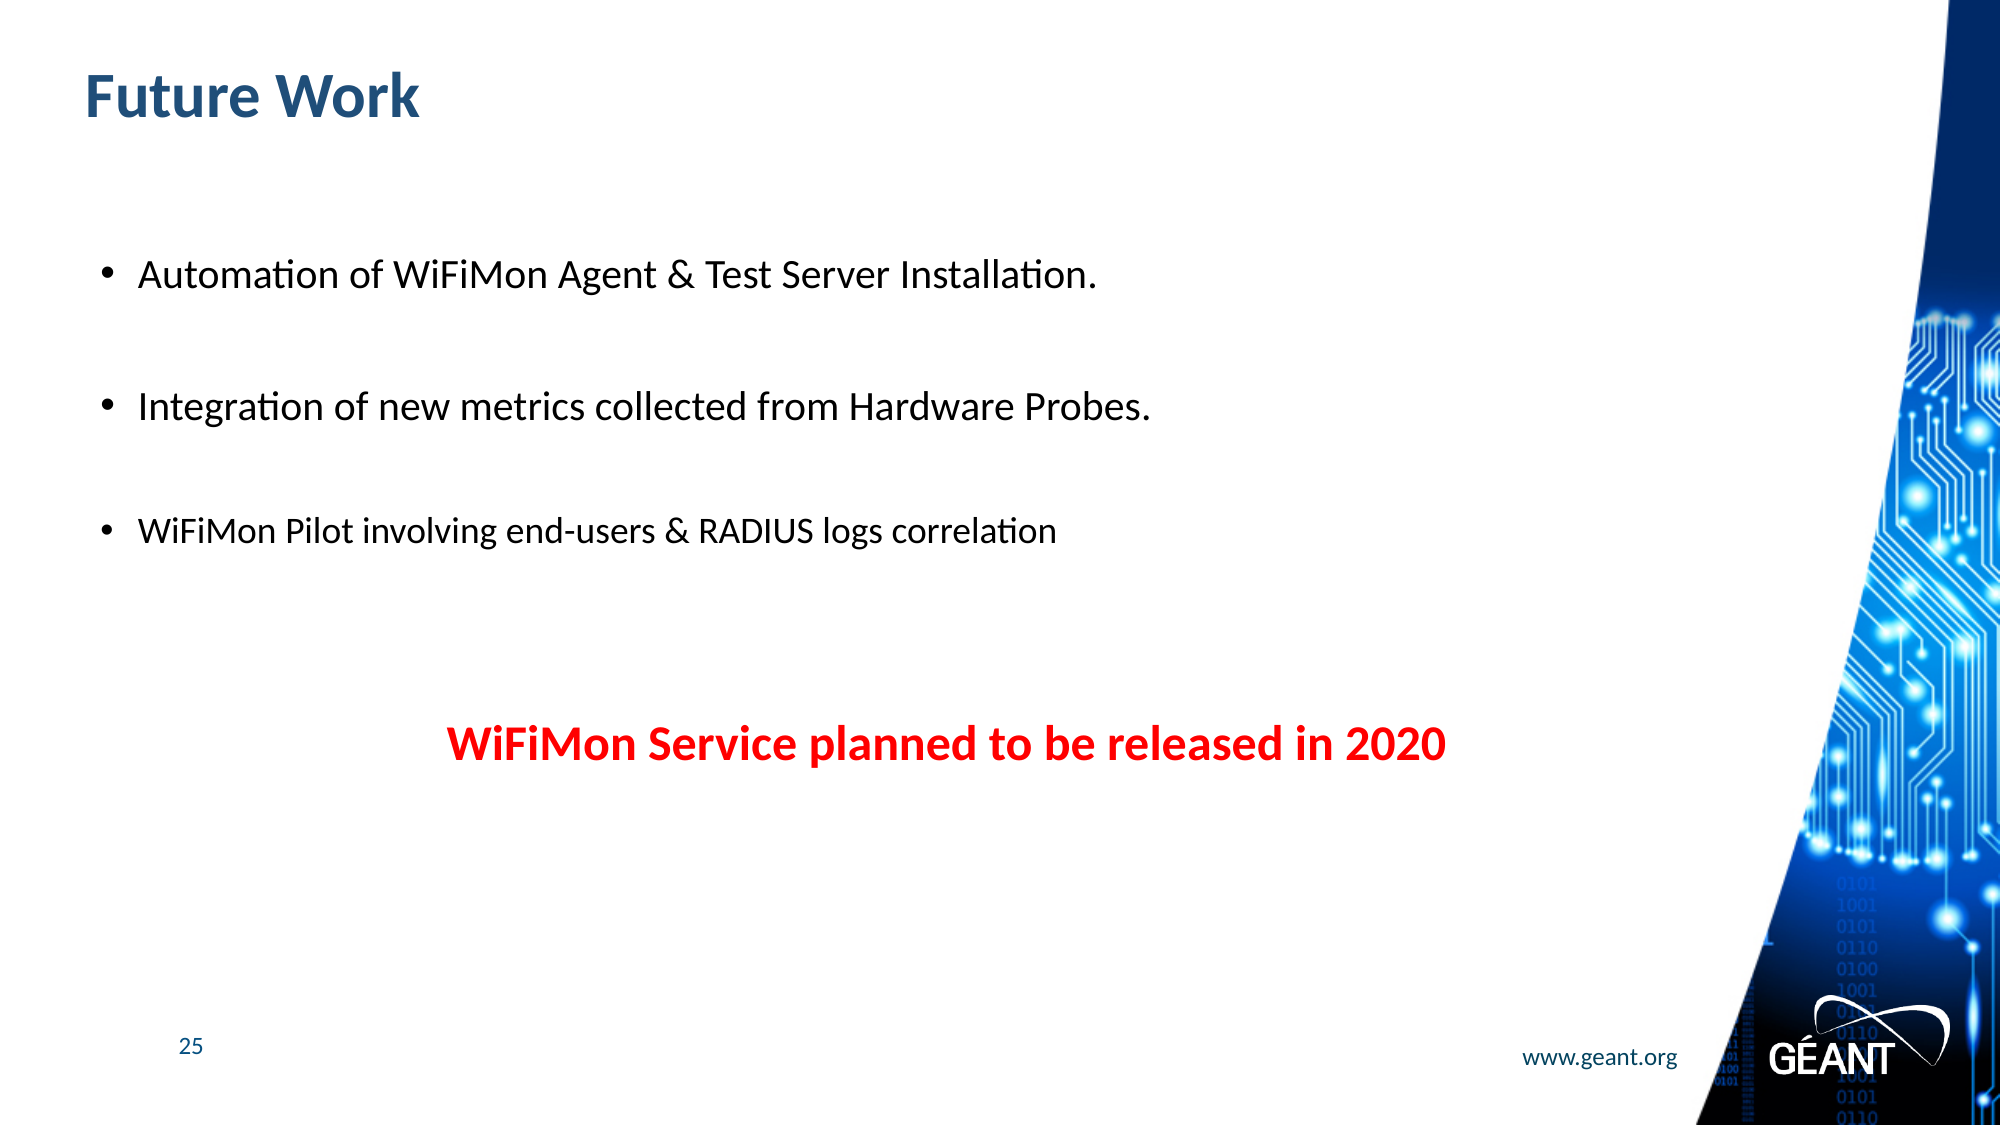

# Future Work
Automation of WiFiMon Agent & Test Server Installation.

Integration of new metrics collected from Hardware Probes.

WiFiMon Pilot involving end-users & RADIUS logs correlation
WiFiMon Service planned to be released in 2020